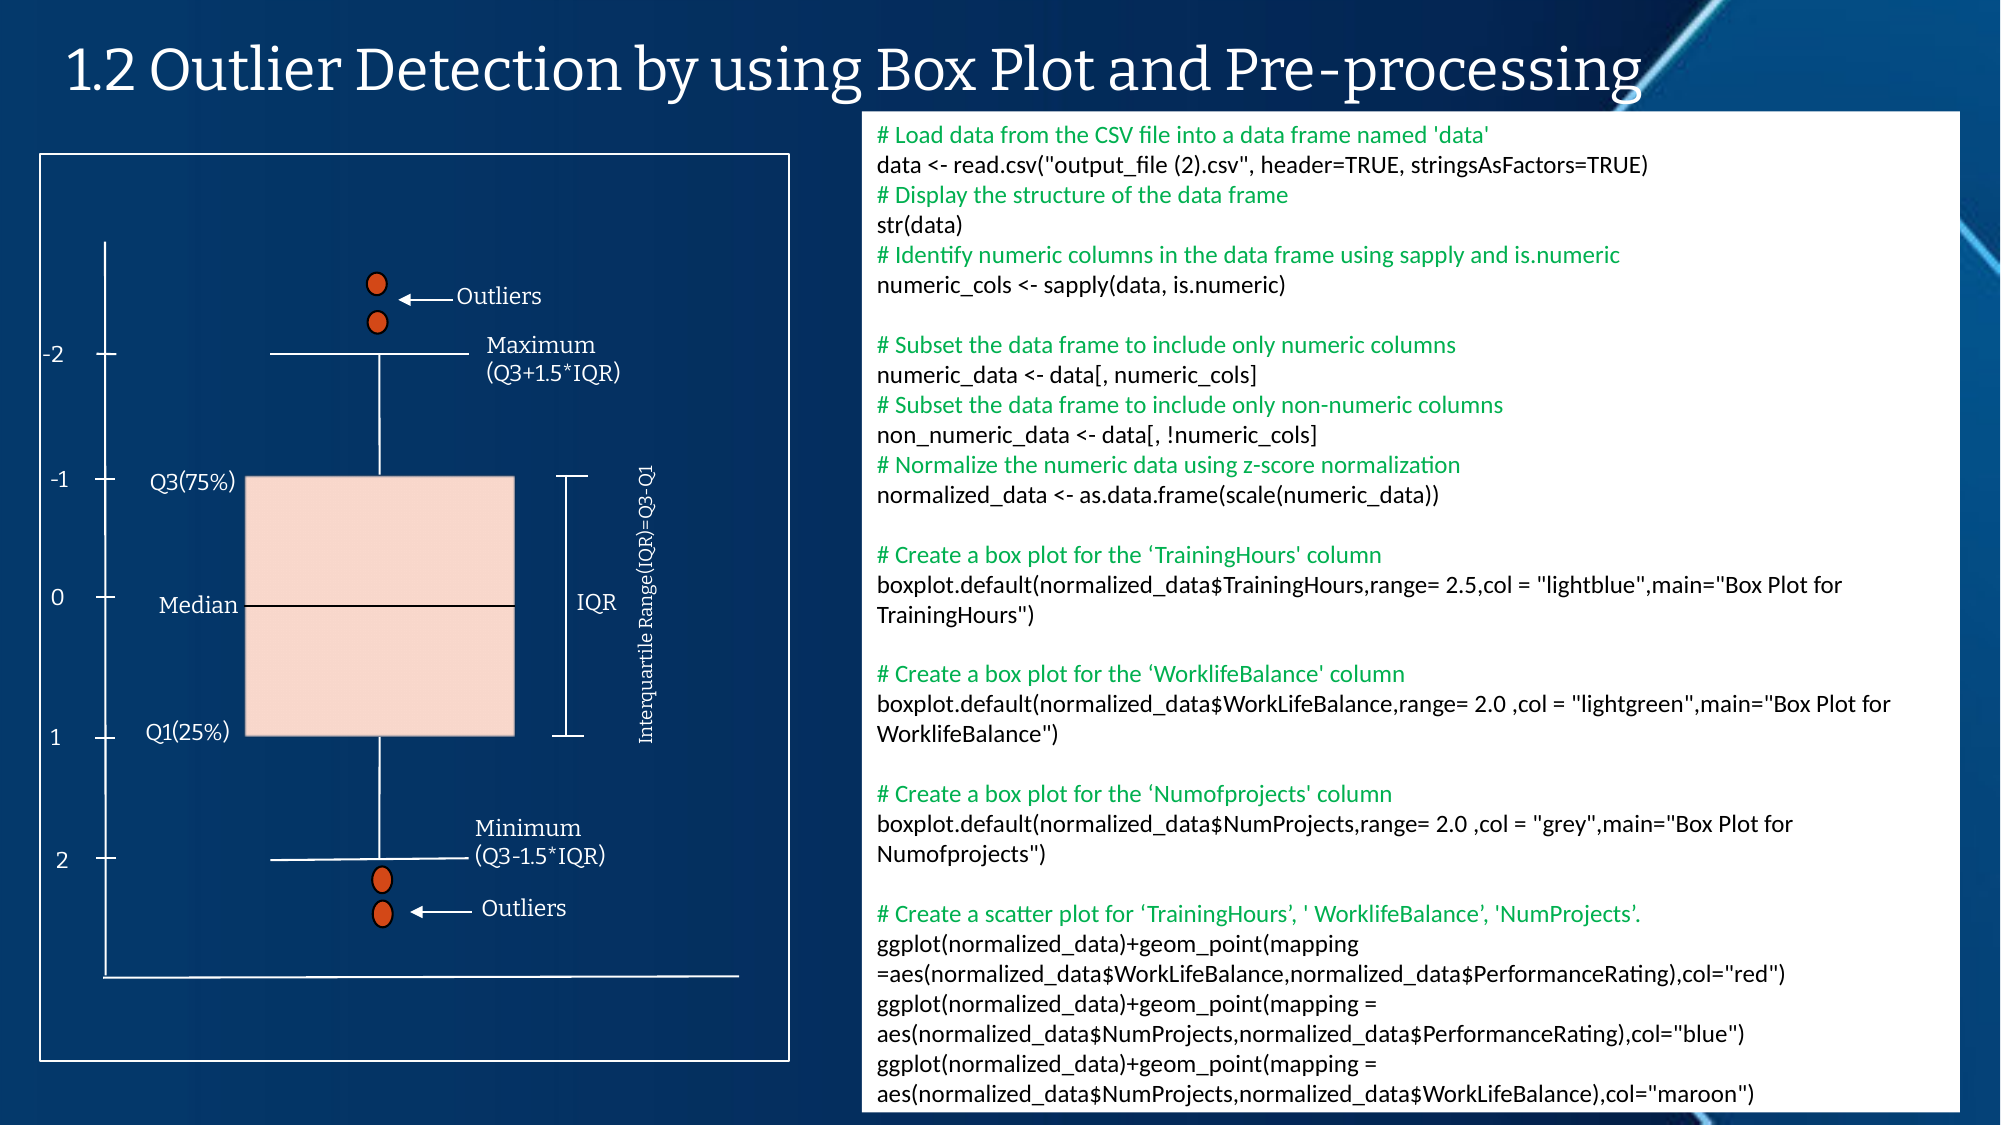

# 1.2 Outlier Detection by using Box Plot and Pre-processing
# Load data from the CSV file into a data frame named 'data'
data <- read.csv("output_file (2).csv", header=TRUE, stringsAsFactors=TRUE)
# Display the structure of the data frame
str(data)
# Identify numeric columns in the data frame using sapply and is.numeric
numeric_cols <- sapply(data, is.numeric)

# Subset the data frame to include only numeric columns
numeric_data <- data[, numeric_cols]
# Subset the data frame to include only non-numeric columns
non_numeric_data <- data[, !numeric_cols]
# Normalize the numeric data using z-score normalization
normalized_data <- as.data.frame(scale(numeric_data))

# Create a box plot for the ‘TrainingHours' column
boxplot.default(normalized_data$TrainingHours,range= 2.5,col = "lightblue",main="Box Plot for TrainingHours")

# Create a box plot for the ‘WorklifeBalance' column
boxplot.default(normalized_data$WorkLifeBalance,range= 2.0 ,col = "lightgreen",main="Box Plot for WorklifeBalance")

# Create a box plot for the ‘Numofprojects' column
boxplot.default(normalized_data$NumProjects,range= 2.0 ,col = "grey",main="Box Plot for Numofprojects")

# Create a scatter plot for ‘TrainingHours’, ' WorklifeBalance’, 'NumProjects’.
ggplot(normalized_data)+geom_point(mapping
=aes(normalized_data$WorkLifeBalance,normalized_data$PerformanceRating),col="red")
ggplot(normalized_data)+geom_point(mapping = aes(normalized_data$NumProjects,normalized_data$PerformanceRating),col="blue")
ggplot(normalized_data)+geom_point(mapping = aes(normalized_data$NumProjects,normalized_data$WorkLifeBalance),col="maroon")

Outliers

Maximum
(Q3+1.5*IQR)
-2
-1
Q3(75%)

0
Interquartile Range(IQR)=Q3-Q1
IQR
Median
Q1(25%)
1
Minimum
(Q3-1.5*IQR)
2

Outliers